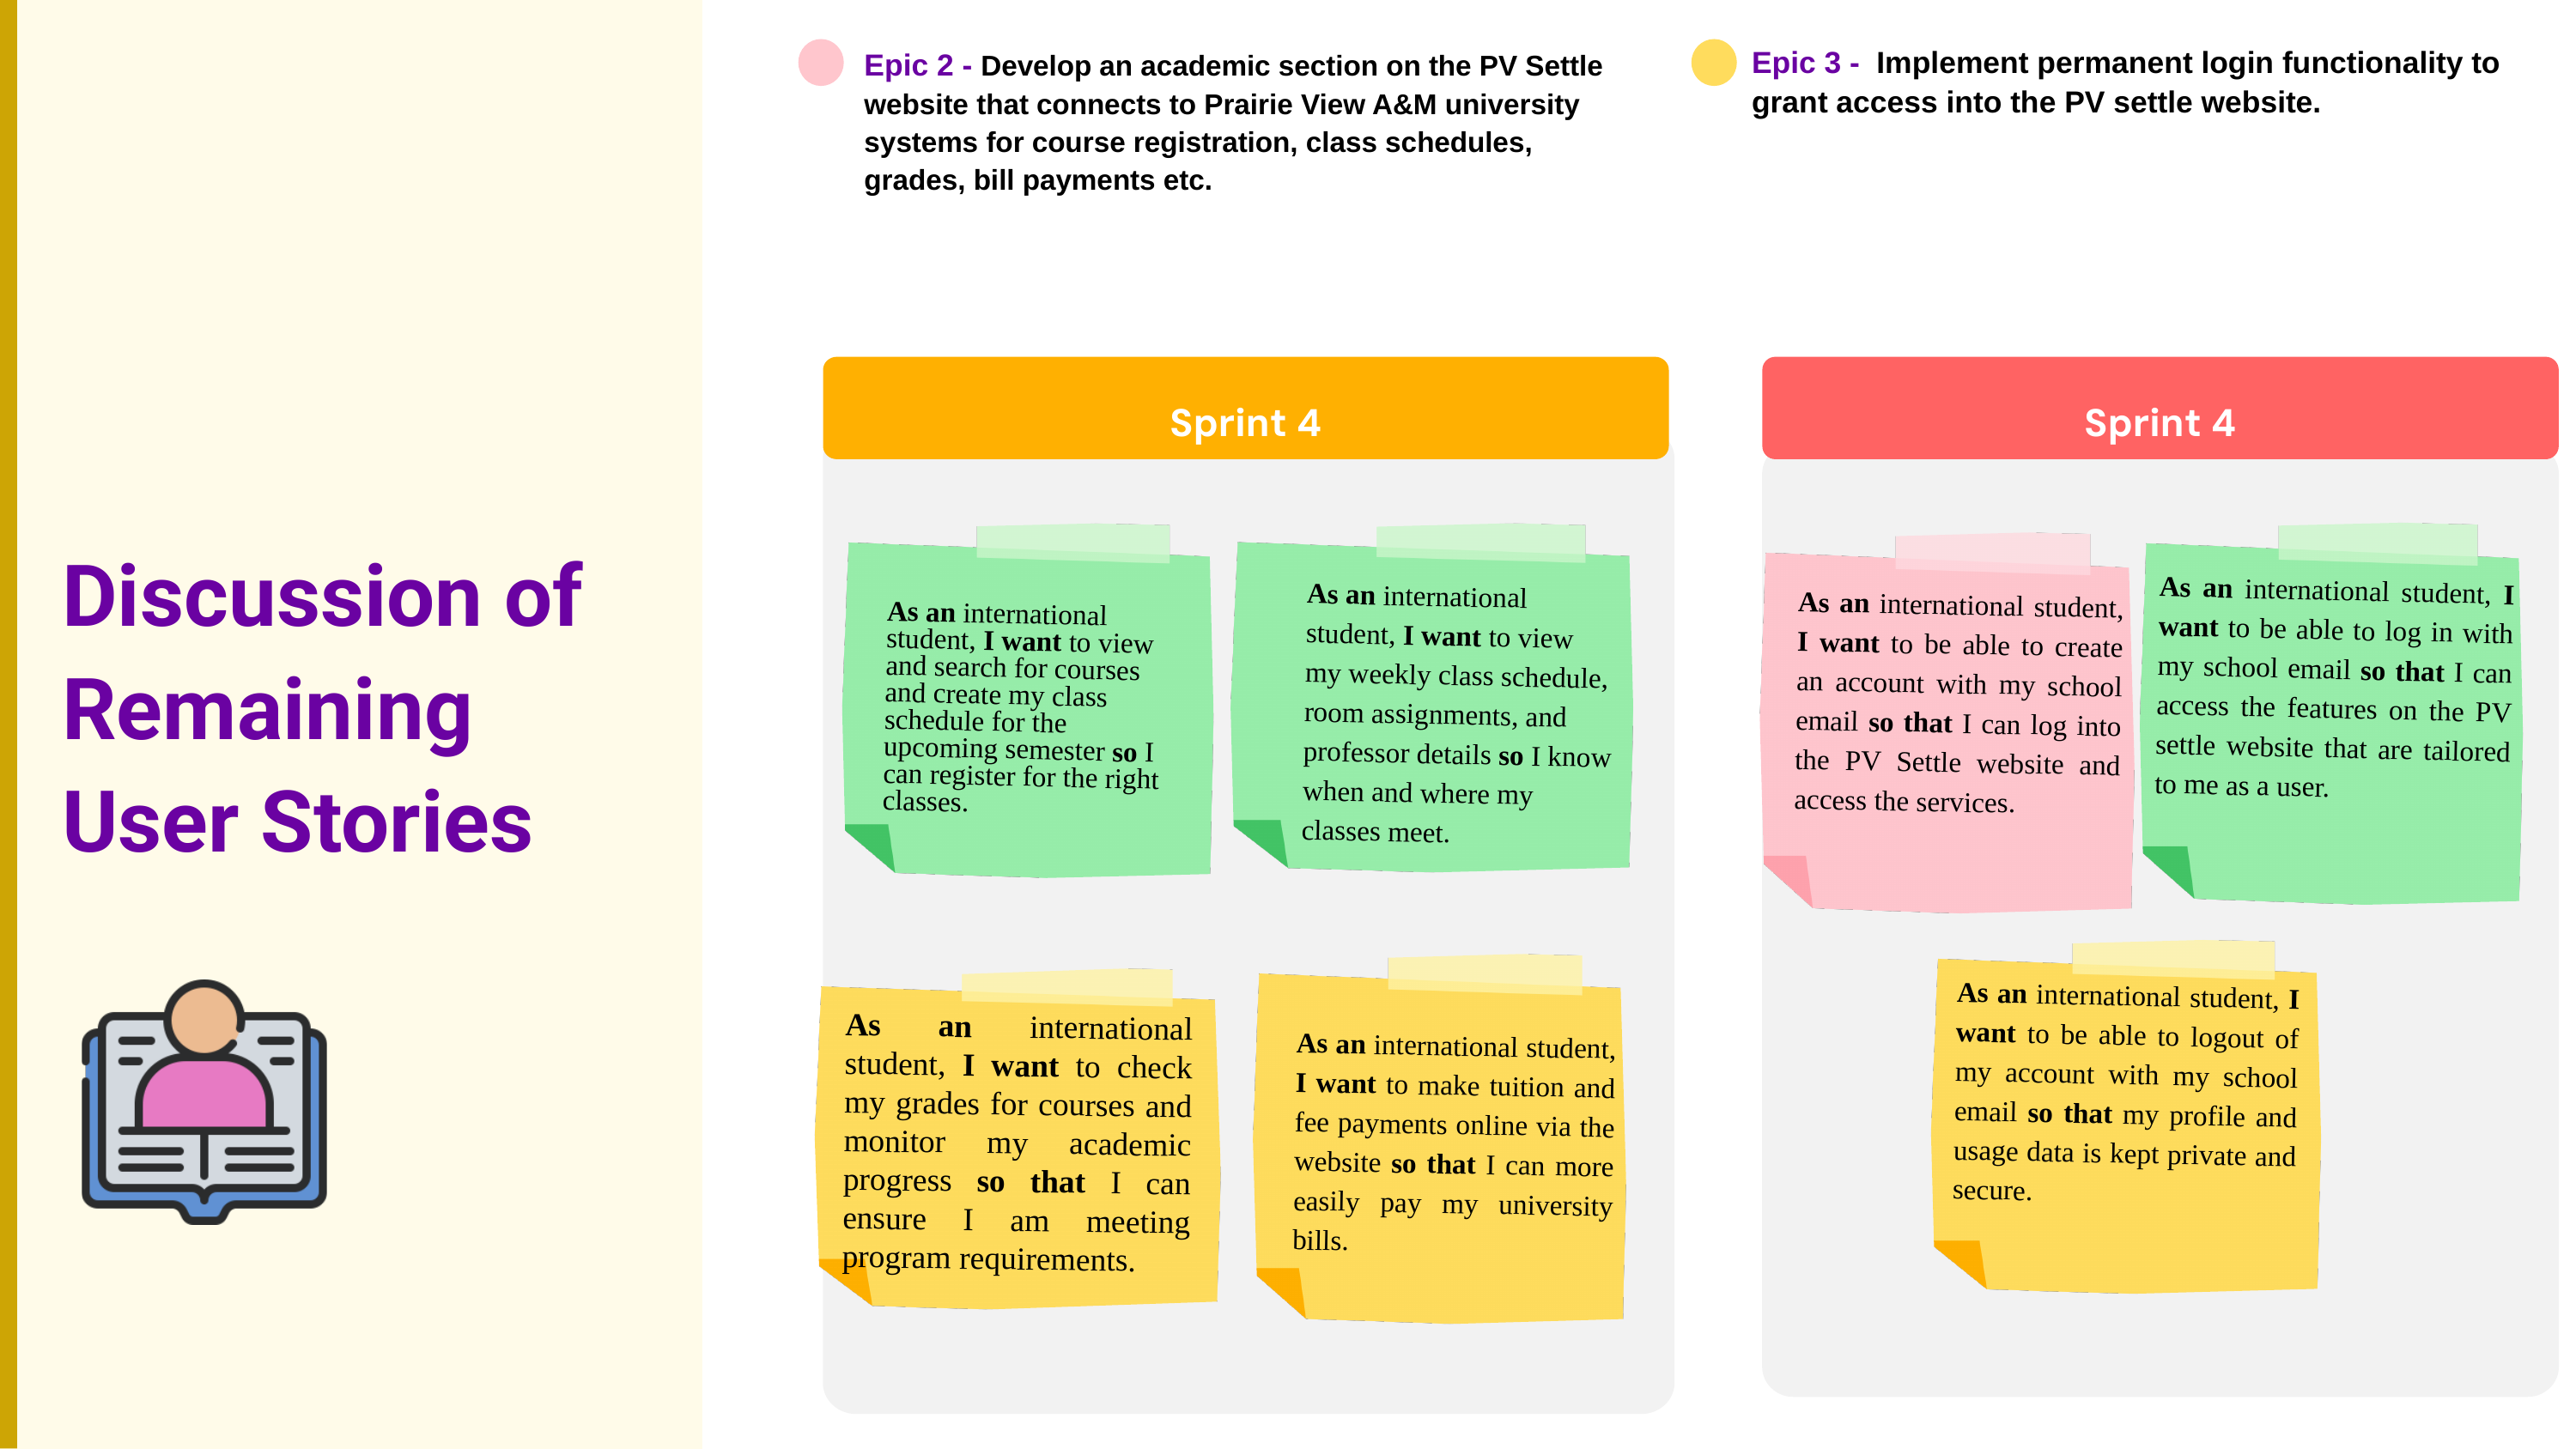

Epic 3 -  Implement permanent login functionality to grant access into the PV settle website.

Epic 2 - Develop an academic section on the PV Settle website that connects to Prairie View A&M university systems for course registration, class schedules, grades, bill payments etc.

Sprint 4

Sprint 4

As an international student, I want to be able to log in with my school email so that I can access the features on the PV settle website that are tailored to me as a user.

As an international student, I want to view and search for courses and create my class schedule for the upcoming semester so I can register for the right classes.

As an international student, I want to view my weekly class schedule, room assignments, and professor details so I know when and where my classes meet.

As an international student, I want to be able to create an account with my school email so that I can log into the PV Settle website and access the services.

Discussion of Remaining User Stories

As an international student, I want to be able to logout of my account with my school email so that my profile and usage data is kept private and secure.

As an international student, I want to make tuition and fee payments online via the website so that I can more easily pay my university bills.

As an international student, I want to check my grades for courses and monitor my academic progress so that I can ensure I am meeting program requirements.